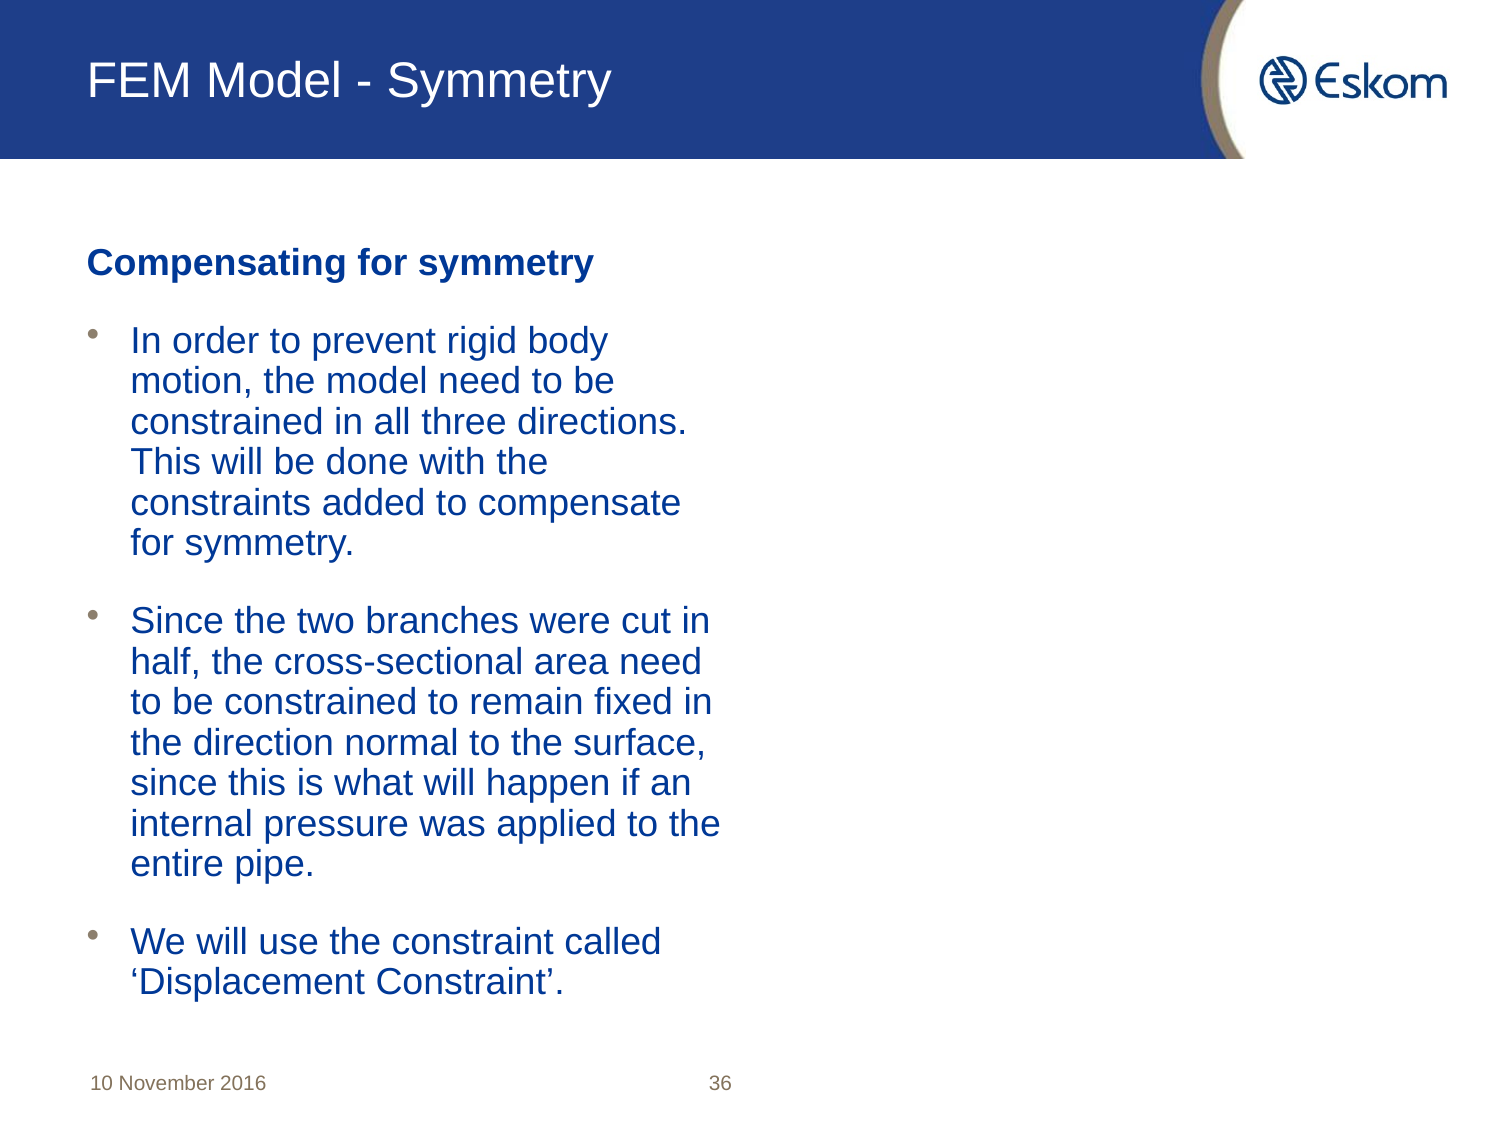

# FEM Model - Symmetry
Compensating for symmetry
In order to prevent rigid body motion, the model need to be constrained in all three directions. This will be done with the constraints added to compensate for symmetry.
Since the two branches were cut in half, the cross-sectional area need to be constrained to remain fixed in the direction normal to the surface, since this is what will happen if an internal pressure was applied to the entire pipe.
We will use the constraint called ‘Displacement Constraint’.

10 November 2016
36